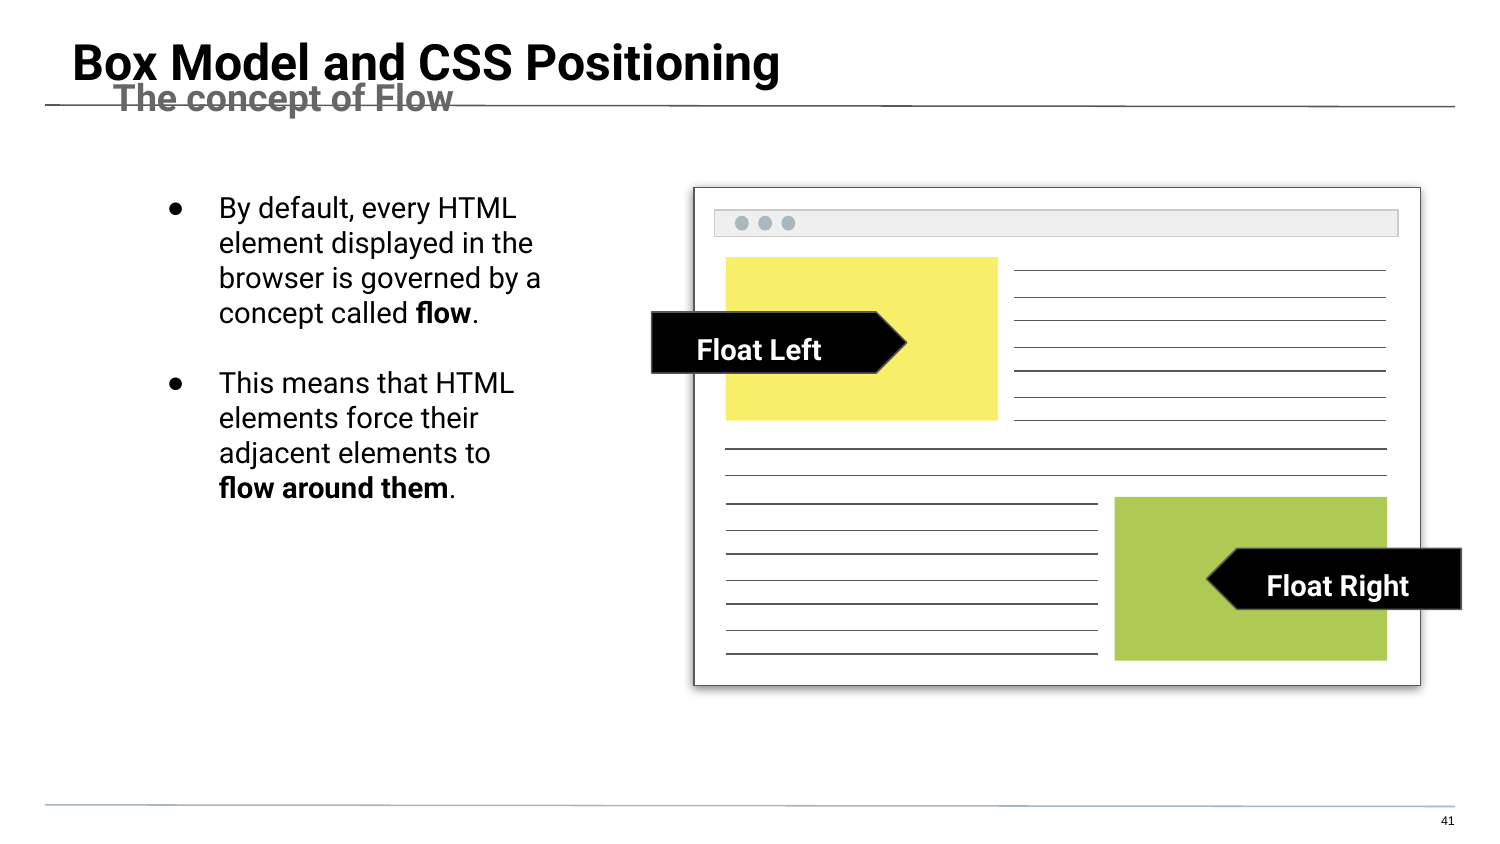

# Box Model and CSS Positioning

The concept of Flow
By default, every HTML element displayed in the browser is governed by a concept called flow.

This means that HTML elements force their adjacent elements to flow around them.

Float Left

Float Right

41